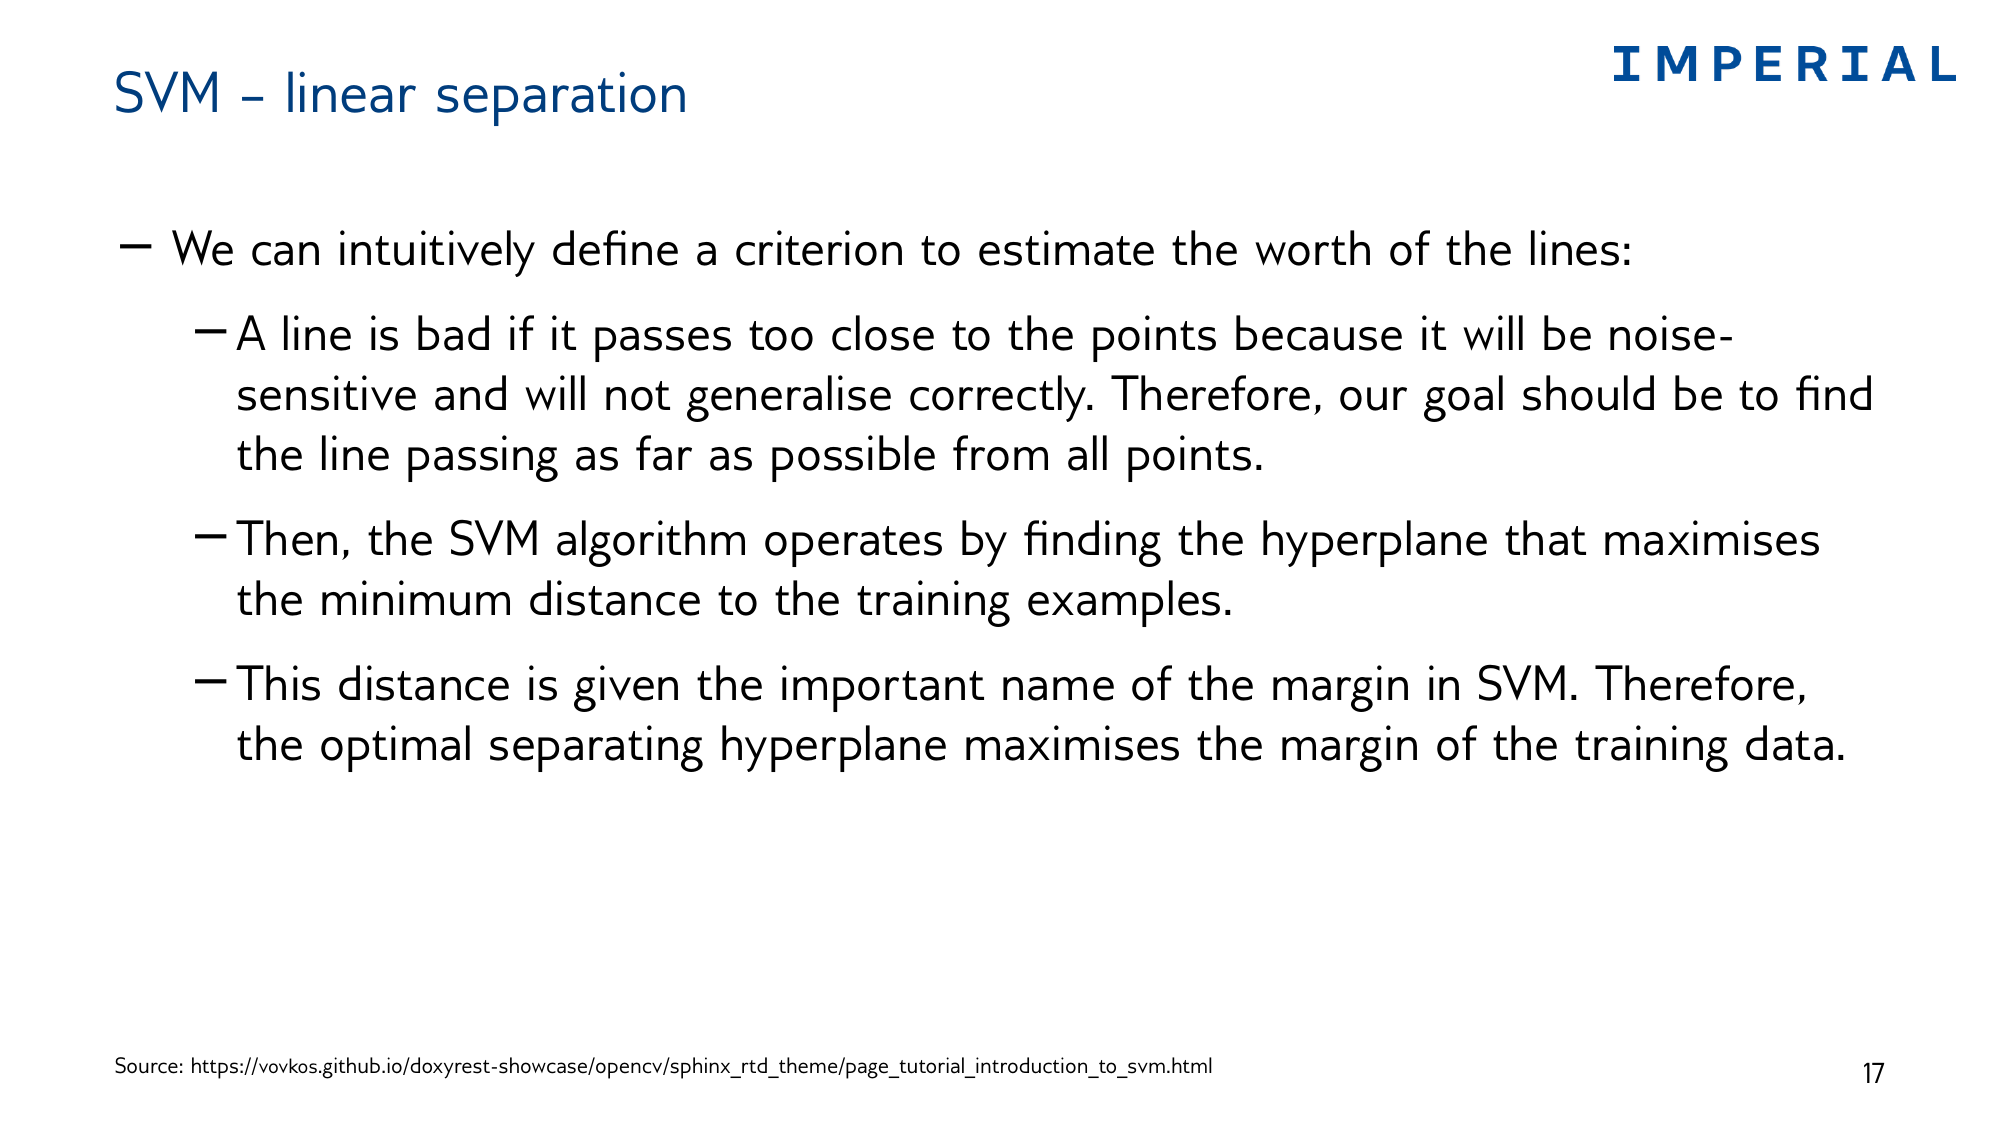

# SVM – linear separation
We can intuitively define a criterion to estimate the worth of the lines:
A line is bad if it passes too close to the points because it will be noise-sensitive and will not generalise correctly. Therefore, our goal should be to find the line passing as far as possible from all points.
Then, the SVM algorithm operates by finding the hyperplane that maximises the minimum distance to the training examples.
This distance is given the important name of the margin in SVM. Therefore, the optimal separating hyperplane maximises the margin of the training data.

Source: https://vovkos.github.io/doxyrest-showcase/opencv/sphinx_rtd_theme/page_tutorial_introduction_to_svm.html
17